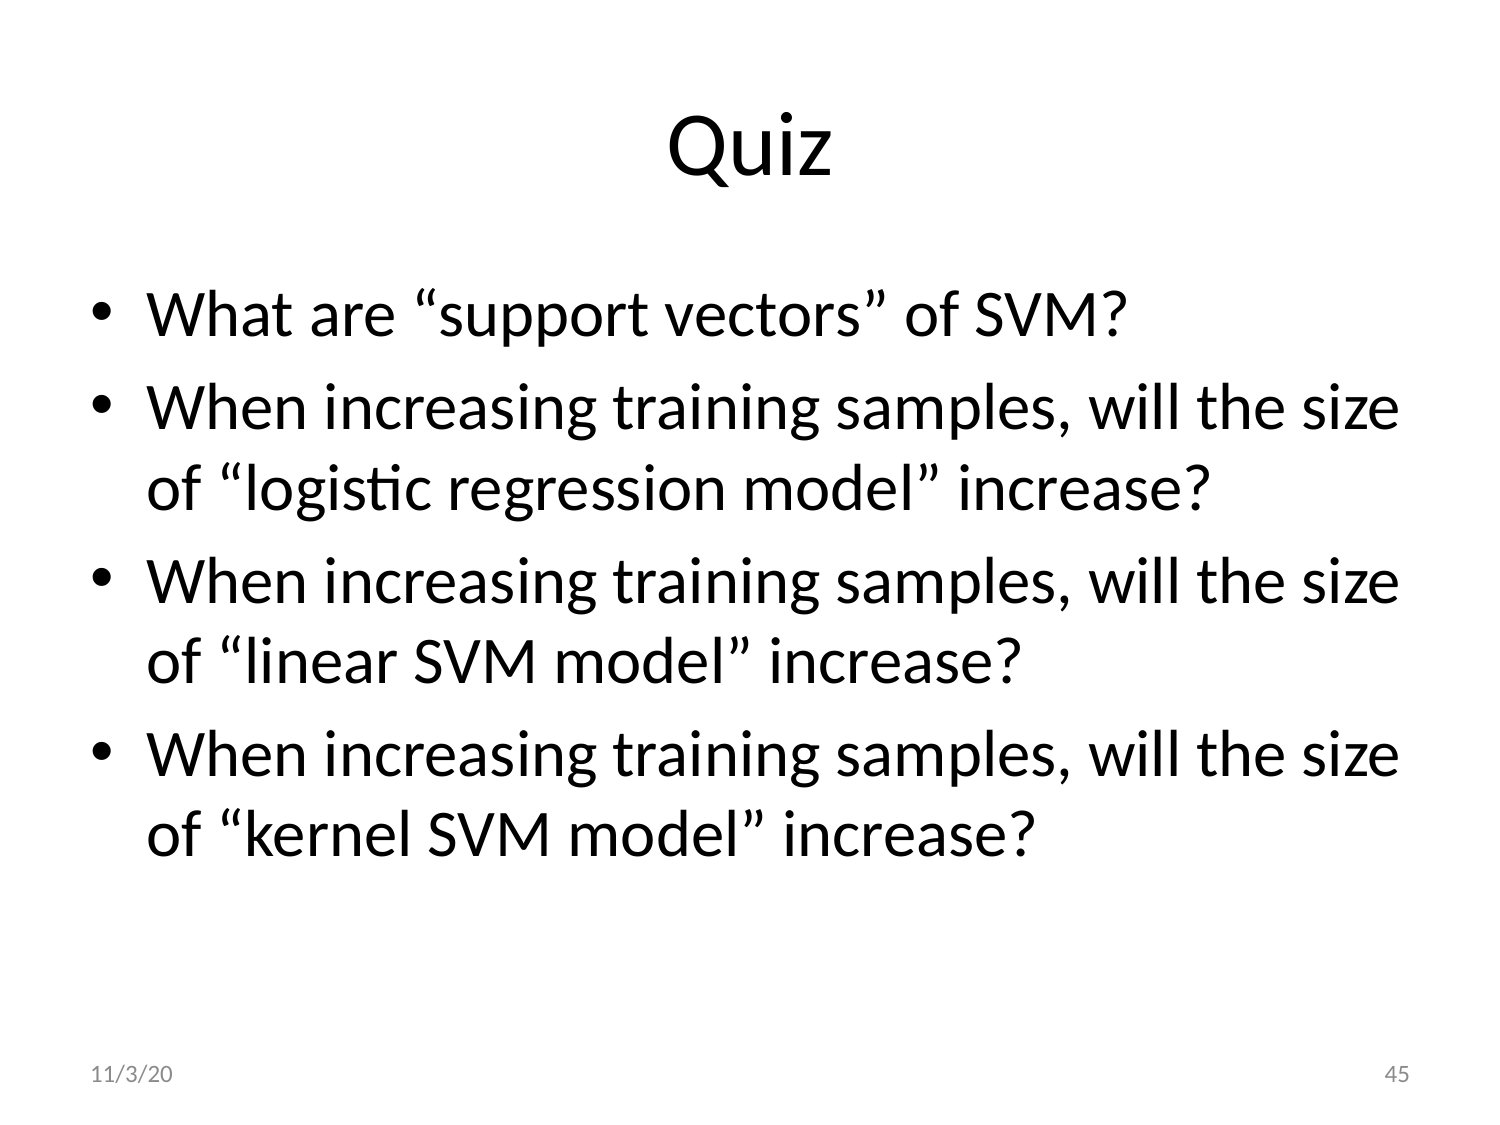

# Quiz
What are “support vectors” of SVM?
When increasing training samples, will the size of “logistic regression model” increase?
When increasing training samples, will the size of “linear SVM model” increase?
When increasing training samples, will the size of “kernel SVM model” increase?

11/3/20
45